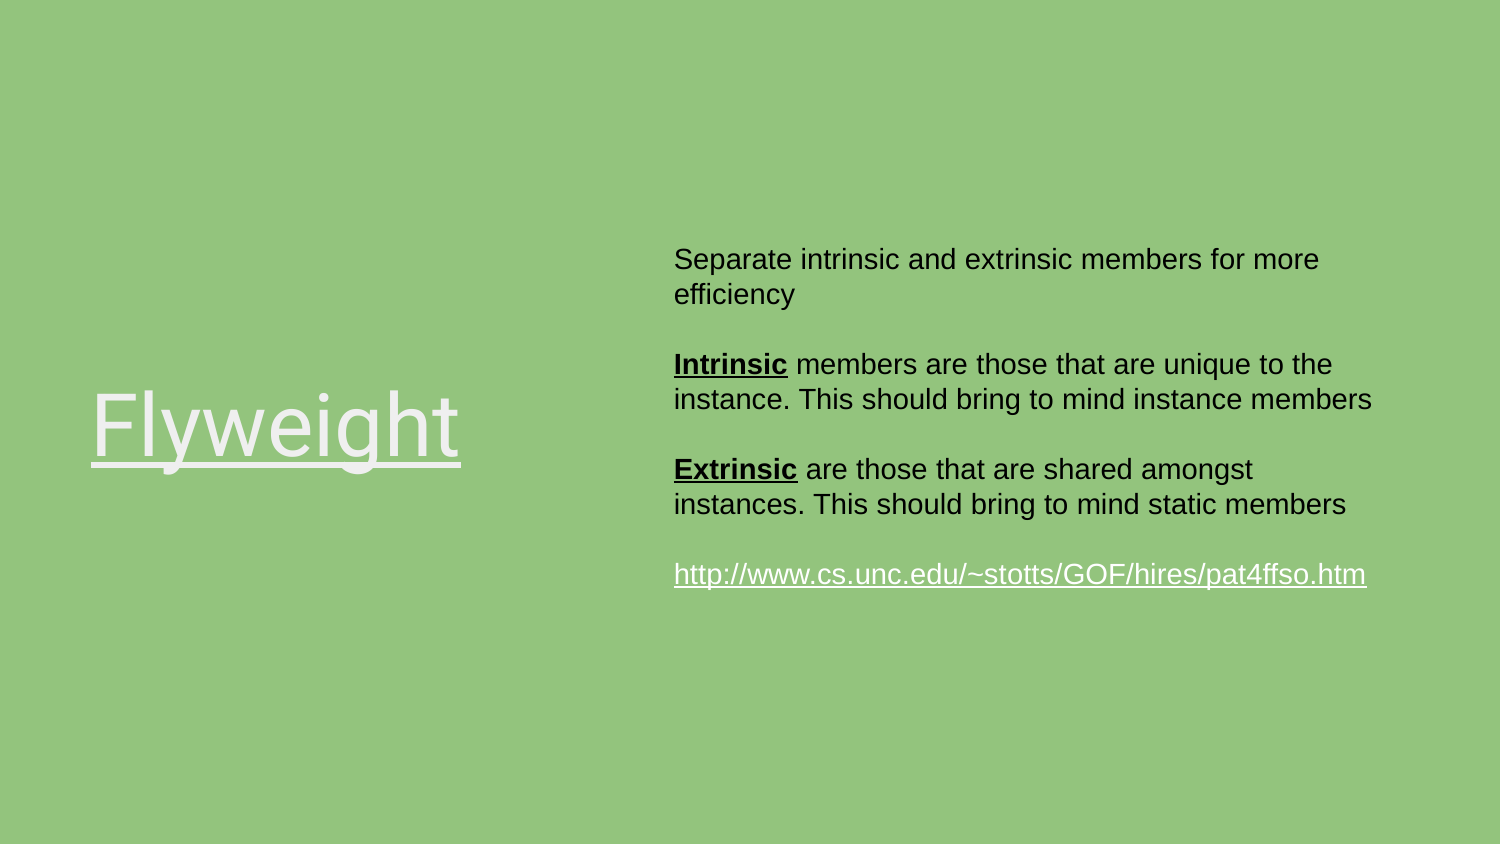

Separate intrinsic and extrinsic members for more efficiency

Intrinsic members are those that are unique to the instance. This should bring to mind instance members

Extrinsic are those that are shared amongst instances. This should bring to mind static members

http://www.cs.unc.edu/~stotts/GOF/hires/pat4ffso.htm

# Flyweight